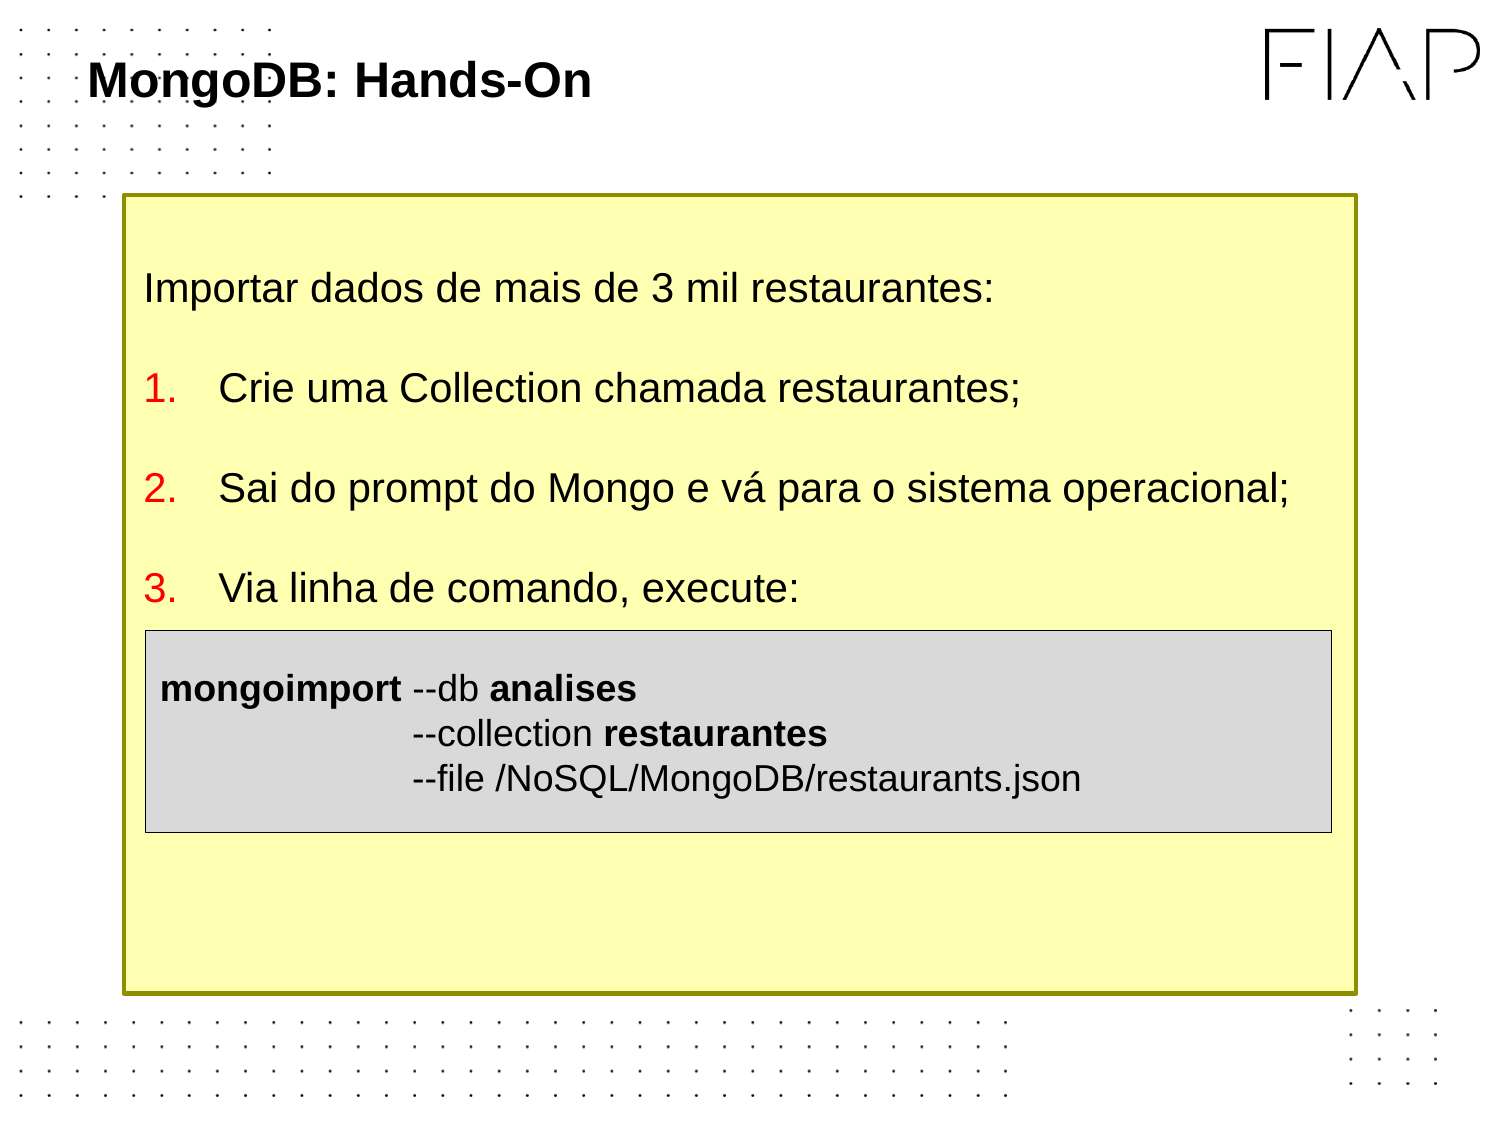

# MongoDB: Hands-On

Importar dados de mais de 3 mil restaurantes:

Crie uma Collection chamada restaurantes;

Sai do prompt do Mongo e vá para o sistema operacional;

Via linha de comando, execute:

mongoimport --db analises
                        --collection restaurantes
                        --file /NoSQL/MongoDB/restaurants.json